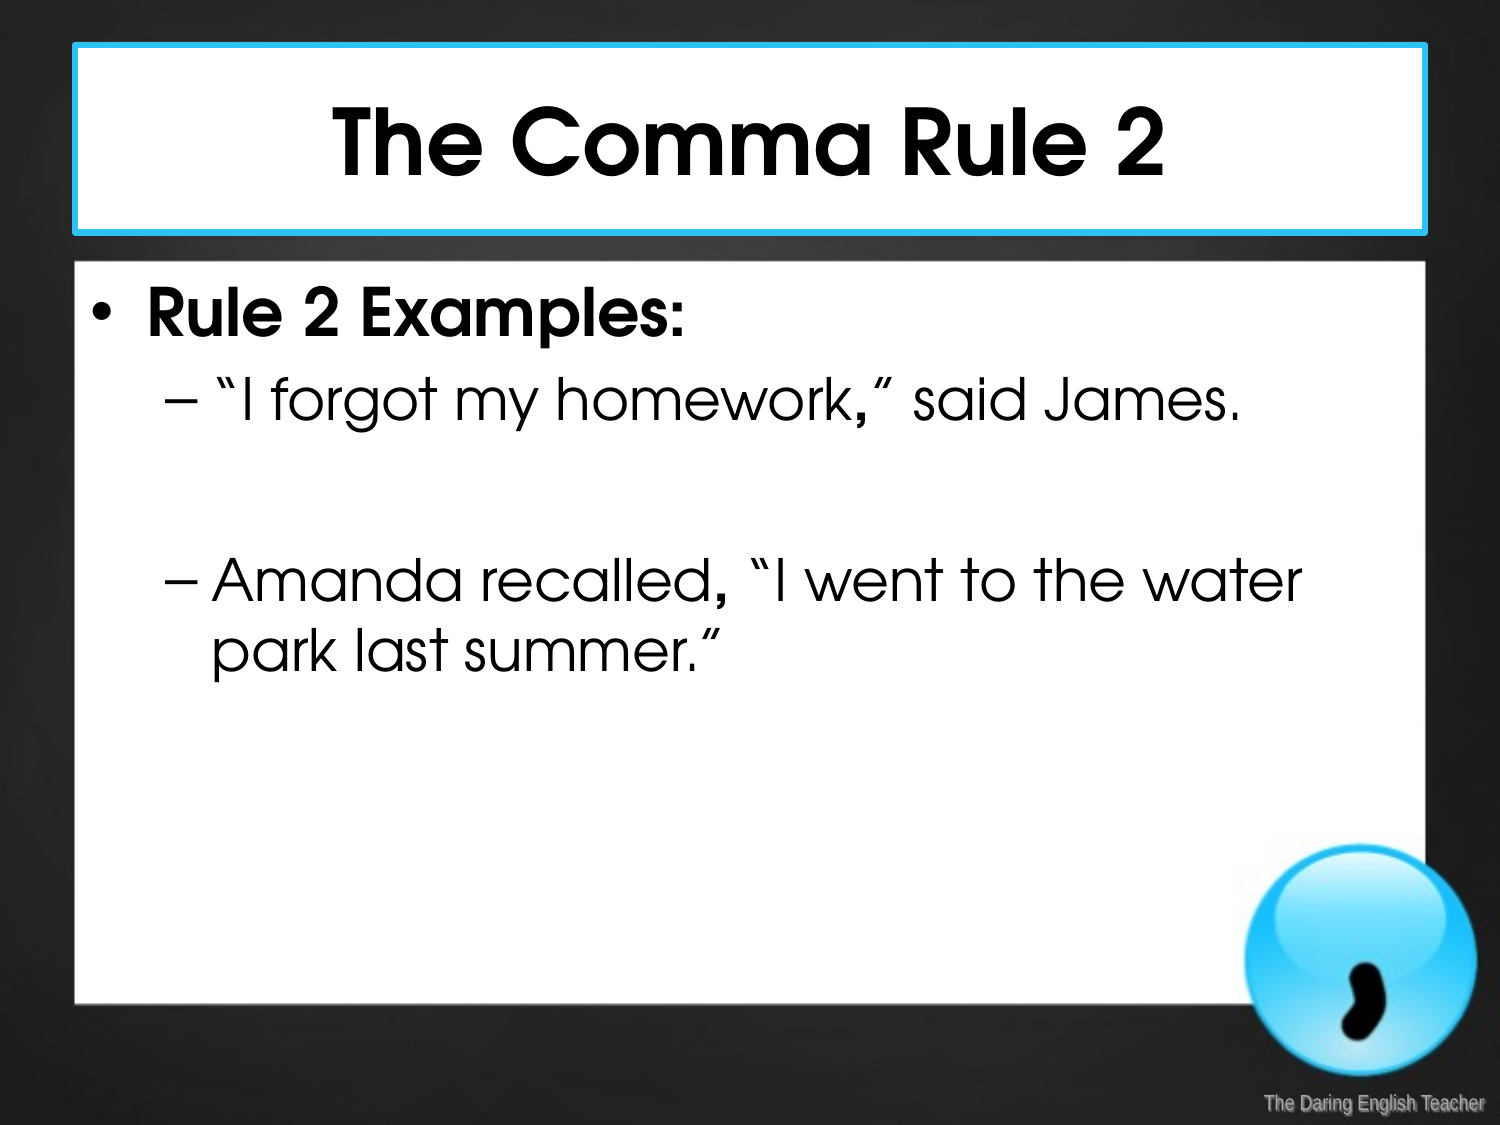

# The Comma Rule 2
Rule 2 Examples:
“I forgot my homework,” said James.

Amanda recalled, “I went to the water park last summer.”